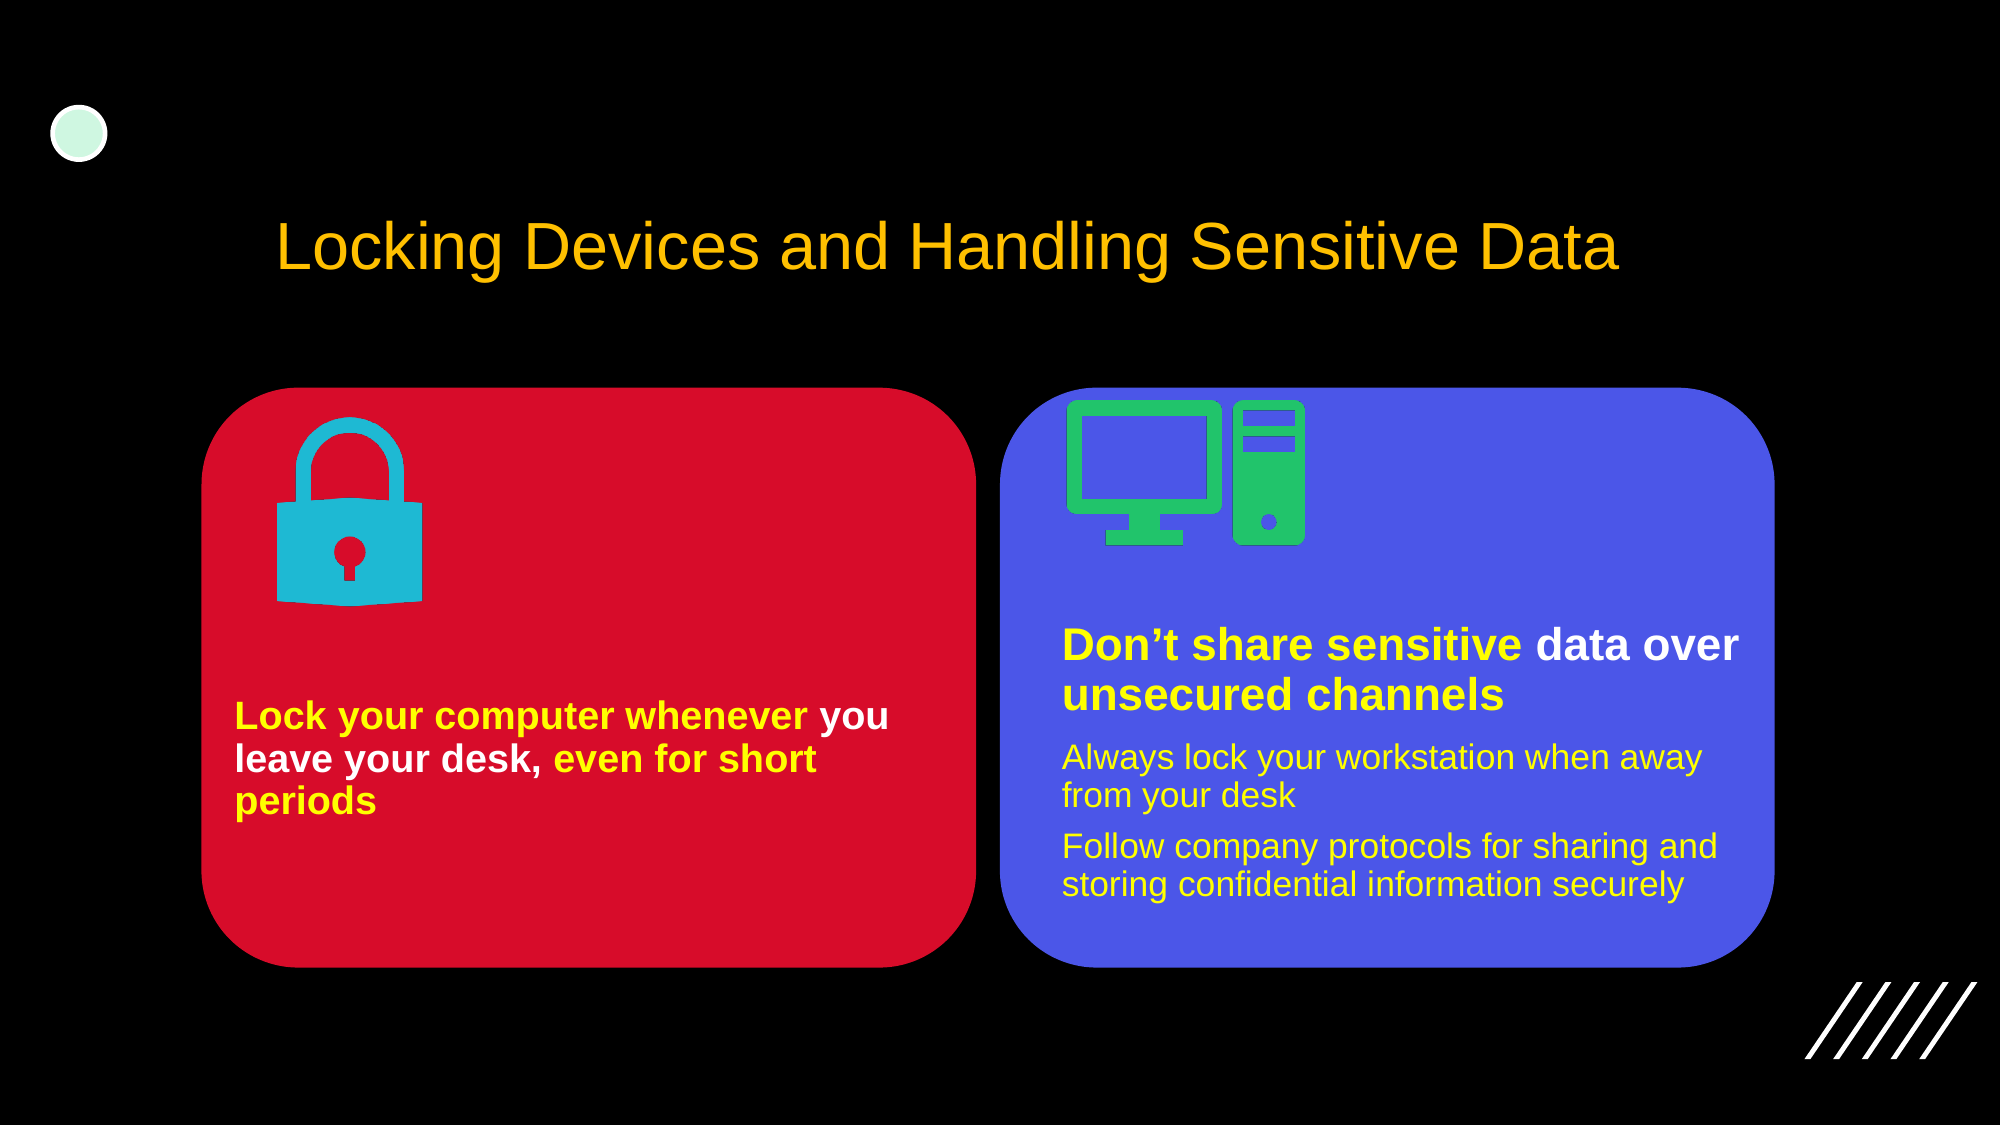

# Locking Devices and Handling Sensitive Data
Lock your computer whenever you leave your desk, even for short periods
Don’t share sensitive data over unsecured channels
Always lock your workstation when away from your desk
Follow company protocols for sharing and storing confidential information securely